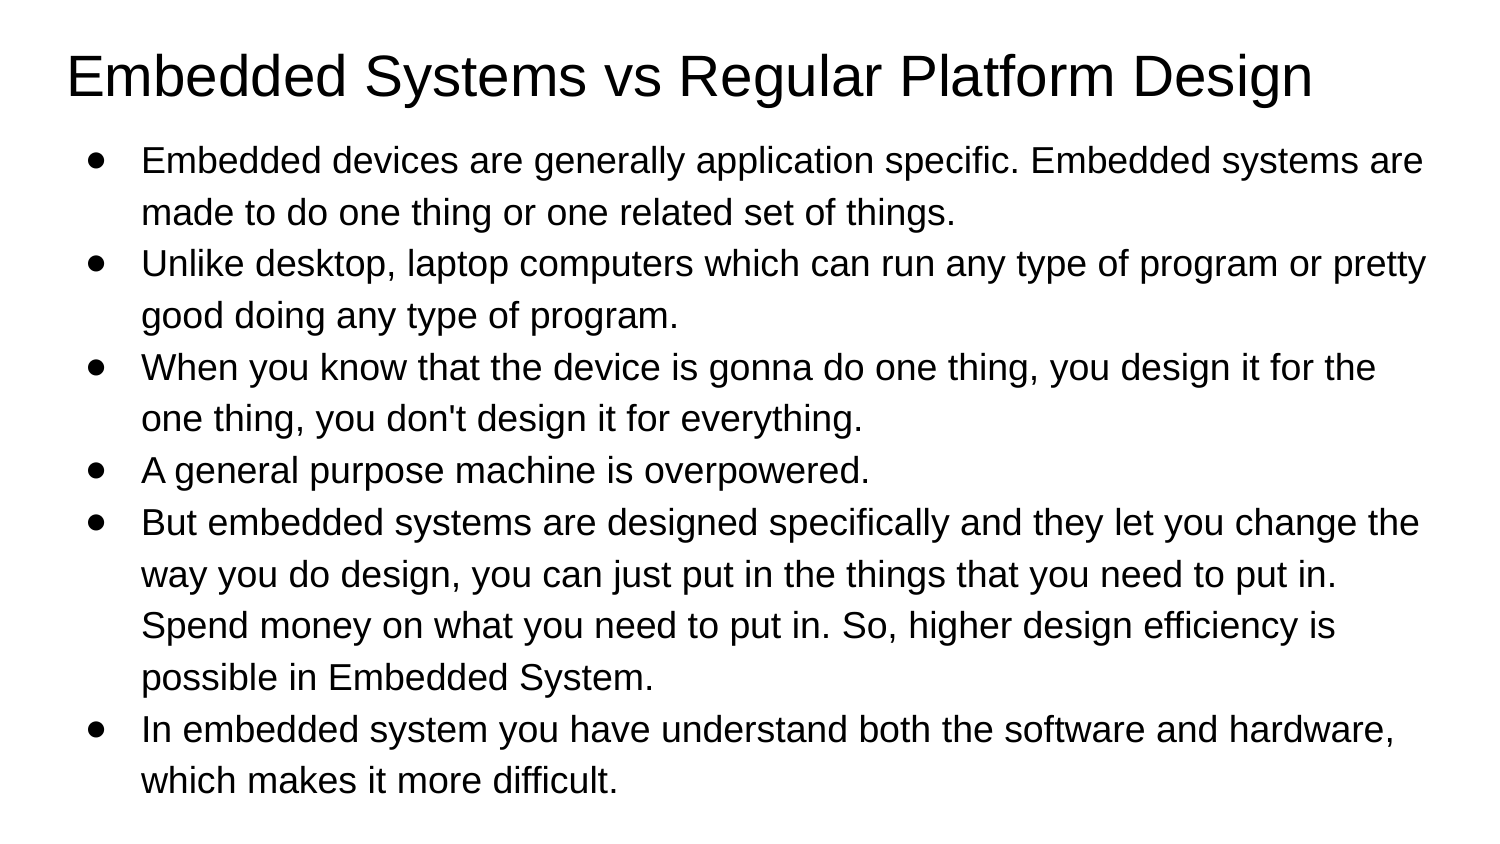

# Embedded Systems vs Regular Platform Design
Embedded devices are generally application specific. Embedded systems are made to do one thing or one related set of things.
Unlike desktop, laptop computers which can run any type of program or pretty good doing any type of program.
When you know that the device is gonna do one thing, you design it for the one thing, you don't design it for everything.
A general purpose machine is overpowered.
But embedded systems are designed specifically and they let you change the way you do design, you can just put in the things that you need to put in. Spend money on what you need to put in. So, higher design efficiency is possible in Embedded System.
In embedded system you have understand both the software and hardware, which makes it more difficult.